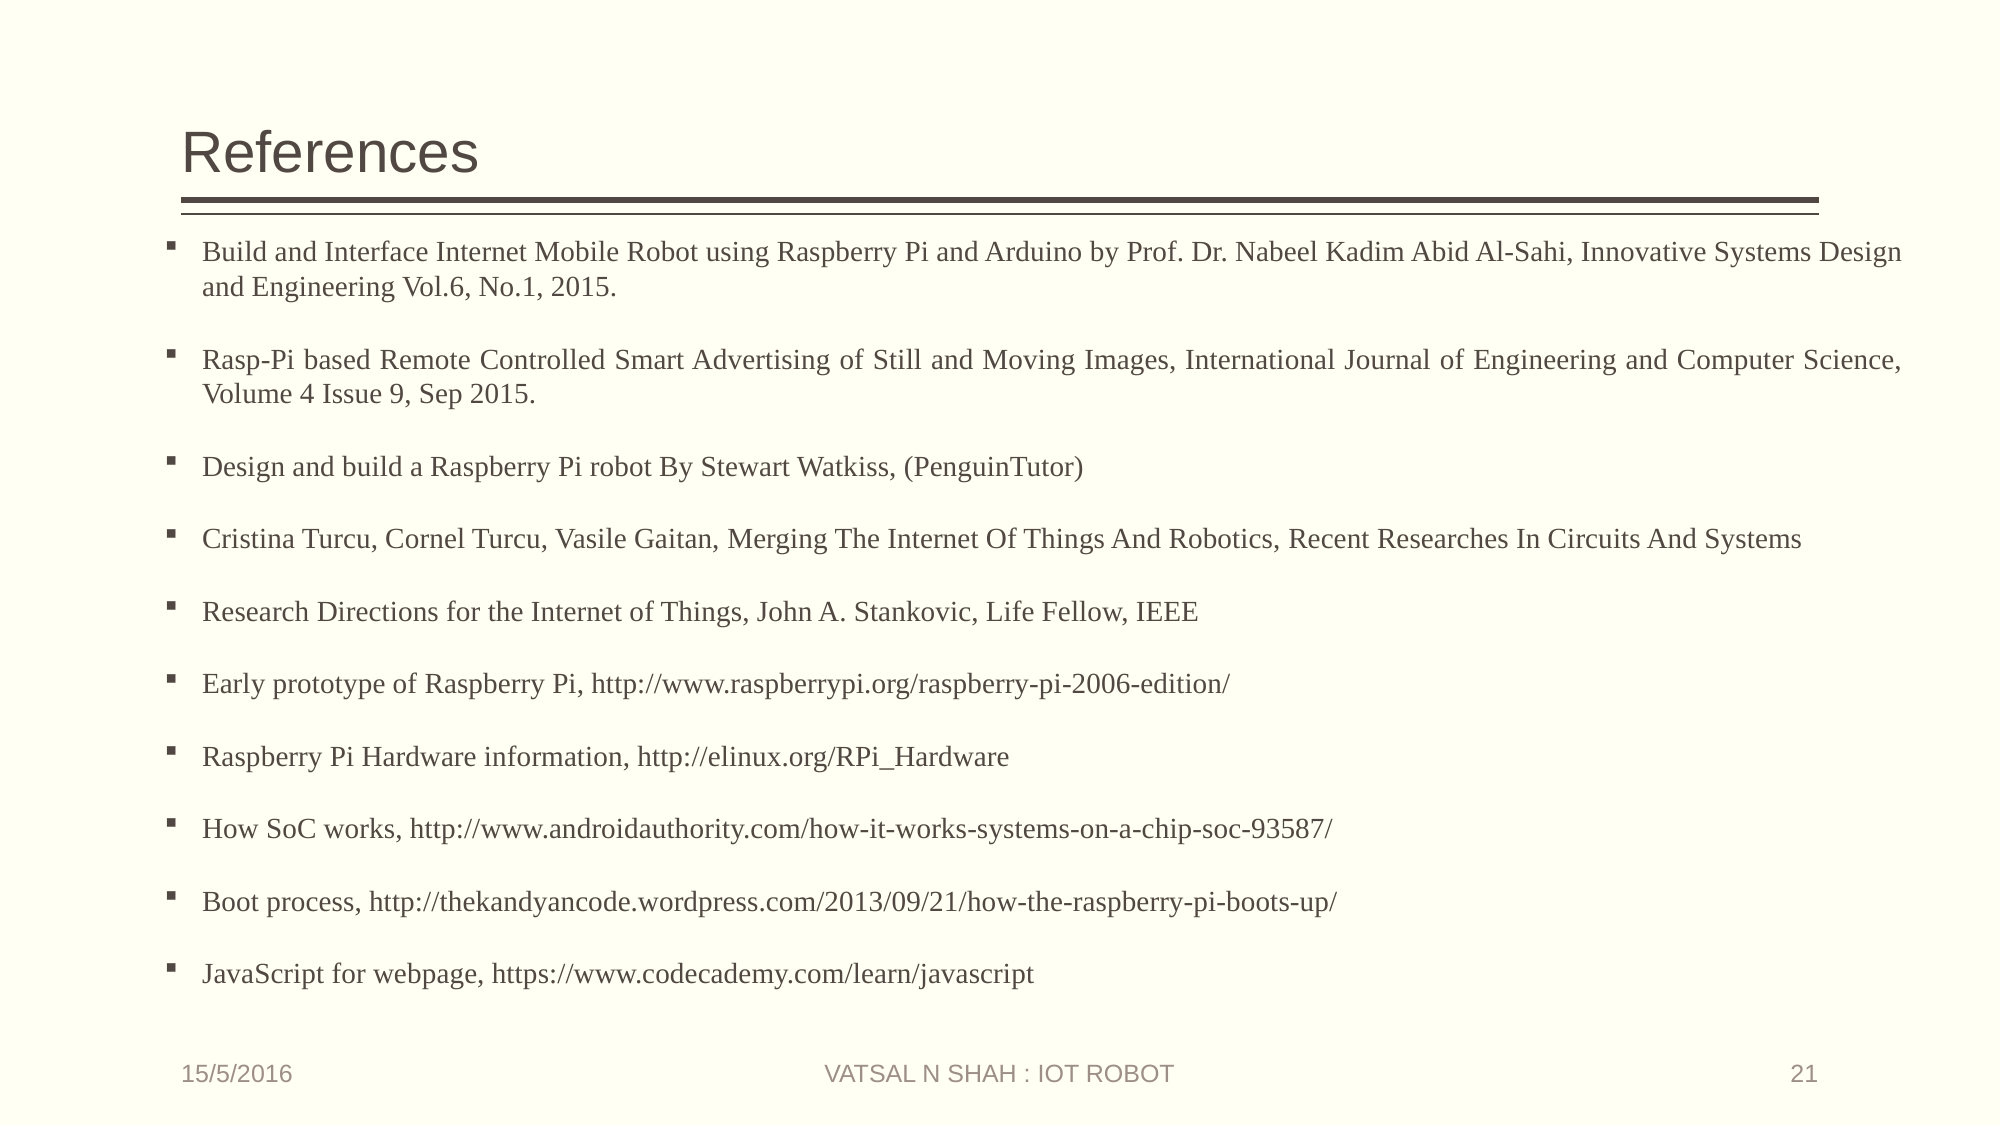

# References
Build and Interface Internet Mobile Robot using Raspberry Pi and Arduino by Prof. Dr. Nabeel Kadim Abid Al-Sahi, Innovative Systems Design and Engineering Vol.6, No.1, 2015.
Rasp-Pi based Remote Controlled Smart Advertising of Still and Moving Images, International Journal of Engineering and Computer Science, Volume 4 Issue 9, Sep 2015.
Design and build a Raspberry Pi robot By Stewart Watkiss, (PenguinTutor)
Cristina Turcu, Cornel Turcu, Vasile Gaitan, Merging The Internet Of Things And Robotics, Recent Researches In Circuits And Systems
Research Directions for the Internet of Things, John A. Stankovic, Life Fellow, IEEE
Early prototype of Raspberry Pi, http://www.raspberrypi.org/raspberry-pi-2006-edition/
Raspberry Pi Hardware information, http://elinux.org/RPi_Hardware
How SoC works, http://www.androidauthority.com/how-it-works-systems-on-a-chip-soc-93587/
Boot process, http://thekandyancode.wordpress.com/2013/09/21/how-the-raspberry-pi-boots-up/
JavaScript for webpage, https://www.codecademy.com/learn/javascript

VATSAL N SHAH : IOT ROBOT
15/5/2016
21